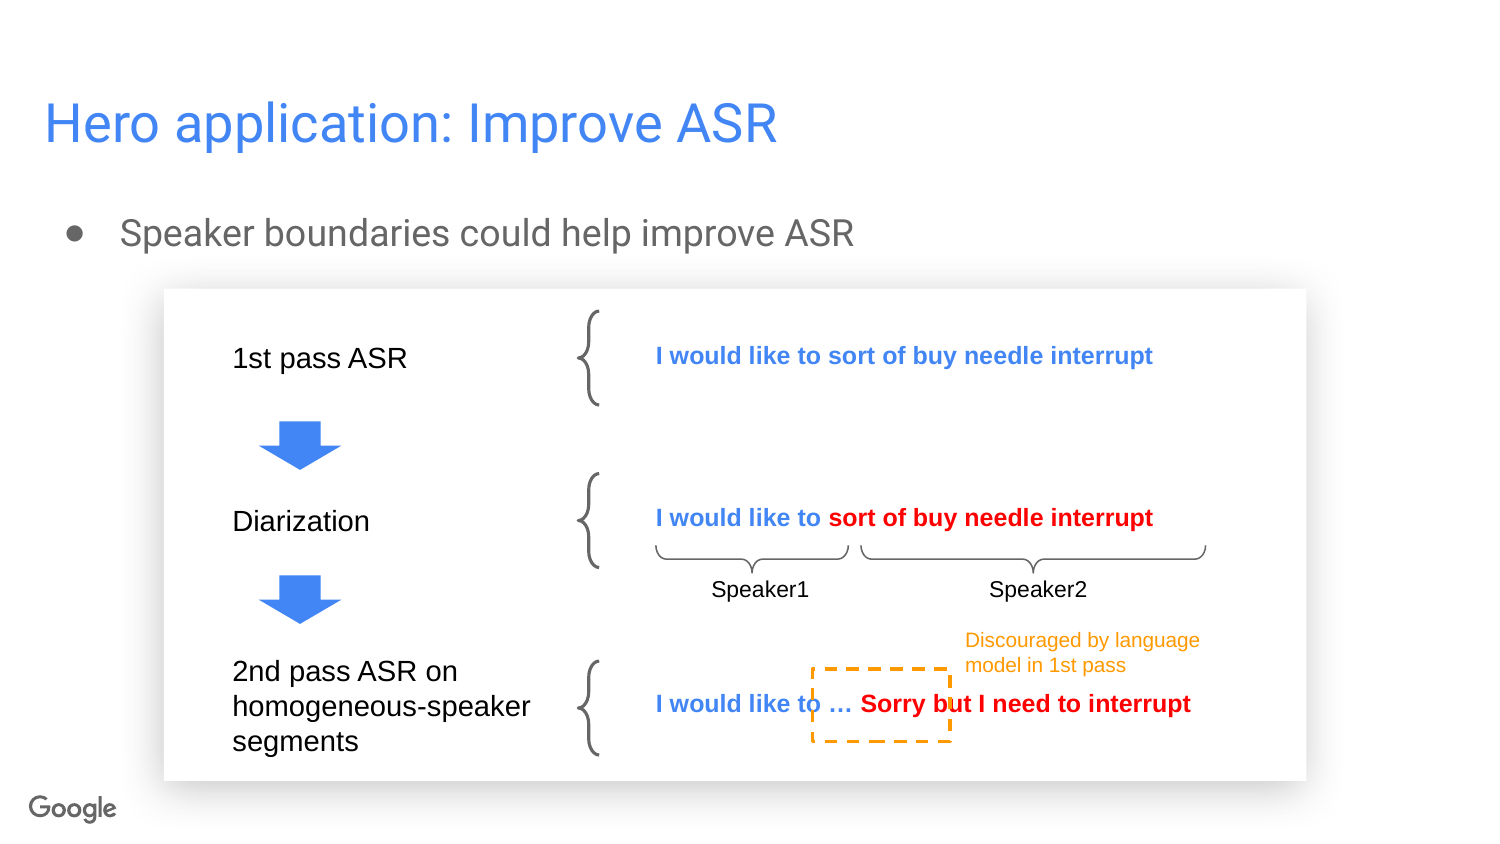

# Hero application: Improve ASR
Speaker boundaries could help improve ASR

1st pass ASR
I would like to sort of buy needle interrupt

I would like to sort of buy needle interrupt
Diarization
Speaker1
Speaker2

Discouraged by language model in 1st pass
2nd pass ASR on homogeneous-speaker segments

I would like to … Sorry but I need to interrupt